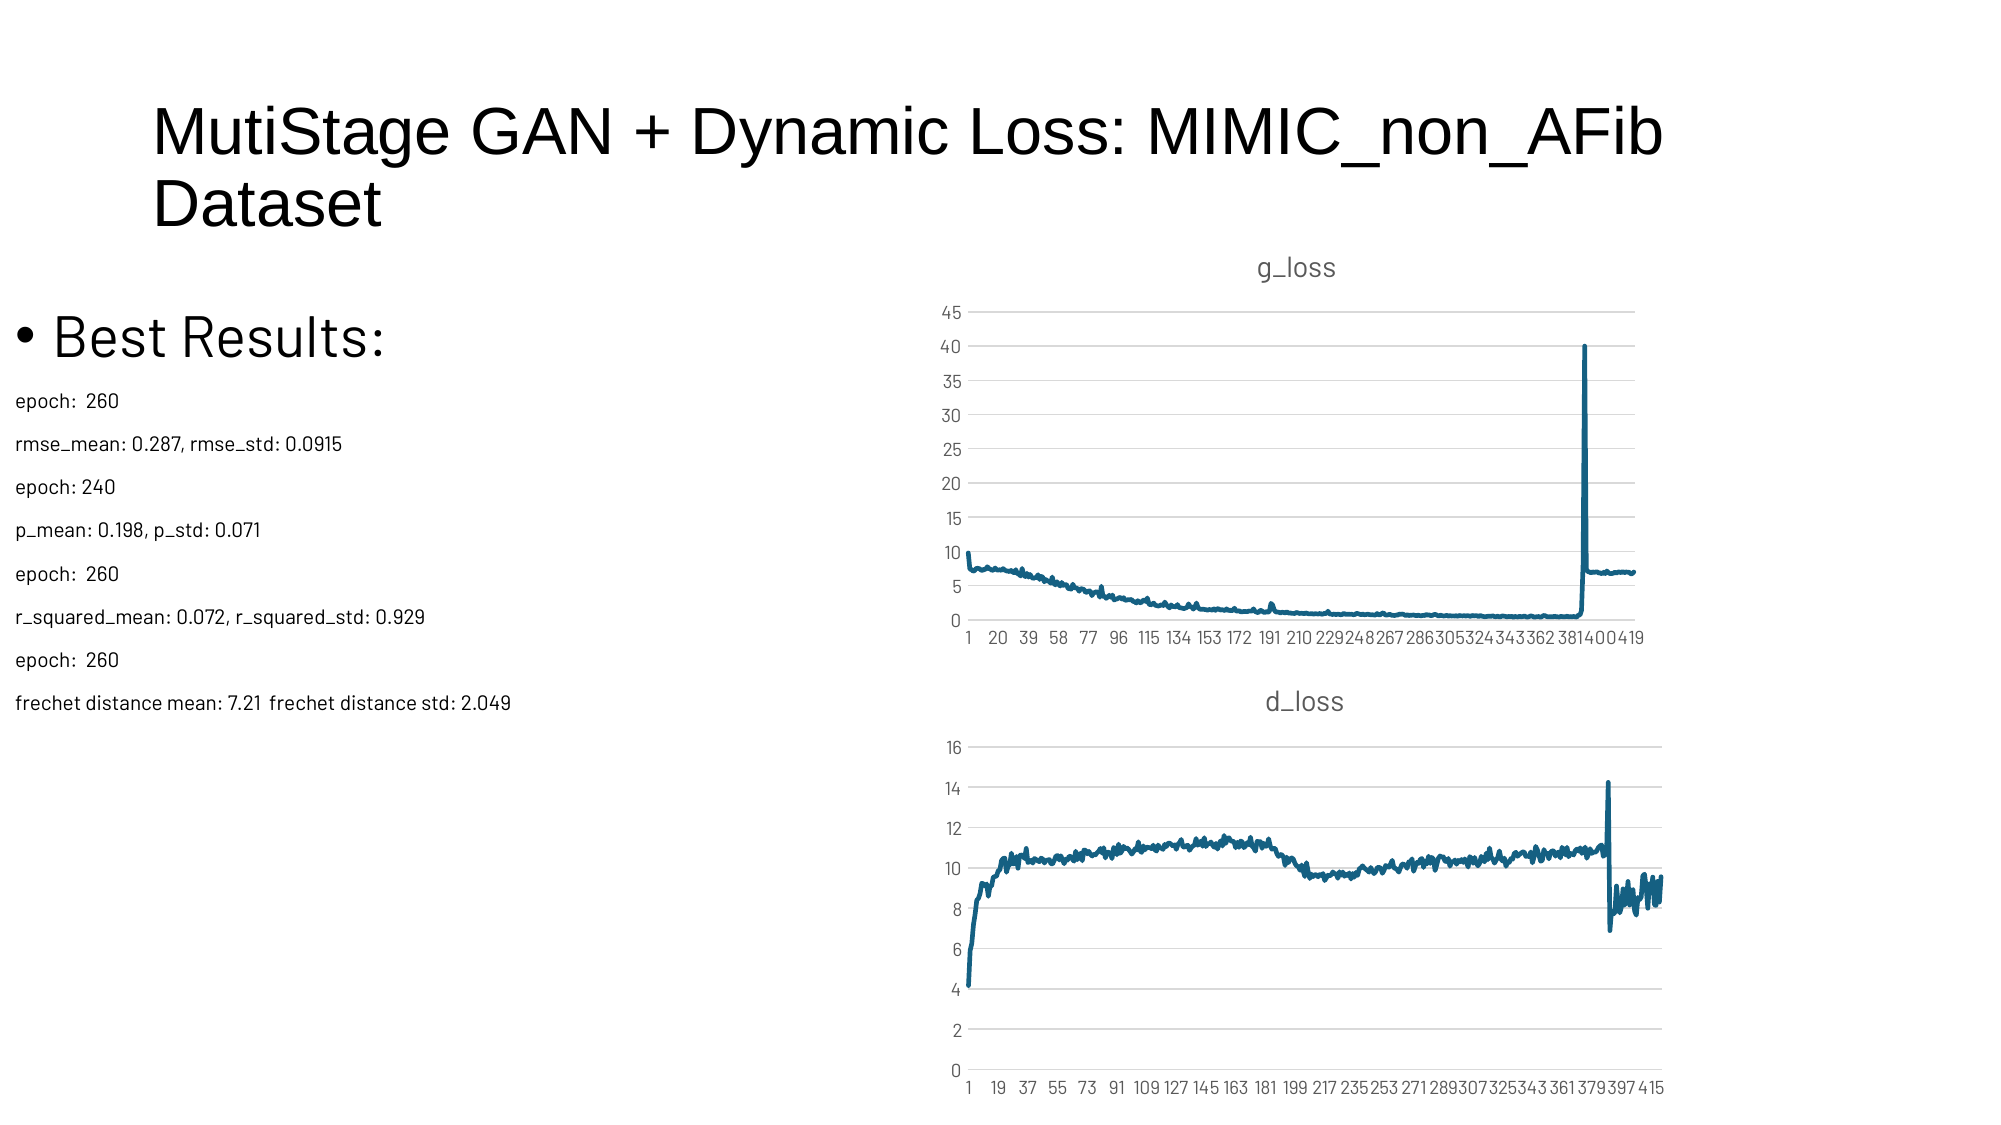

# MutiStage GAN + Dynamic Loss: MIMIC_non_AFib Dataset

### Chart:

| Category | g_loss |
|---|---|
Best Results:
epoch:  260
rmse_mean: 0.287, rmse_std: 0.0915
epoch: 240
p_mean: 0.198, p_std: 0.071
epoch:  260
r_squared_mean: 0.072, r_squared_std: 0.929
epoch:  260
frechet distance mean: 7.21  frechet distance std: 2.049

### Chart:

| Category | d_loss |
|---|---|